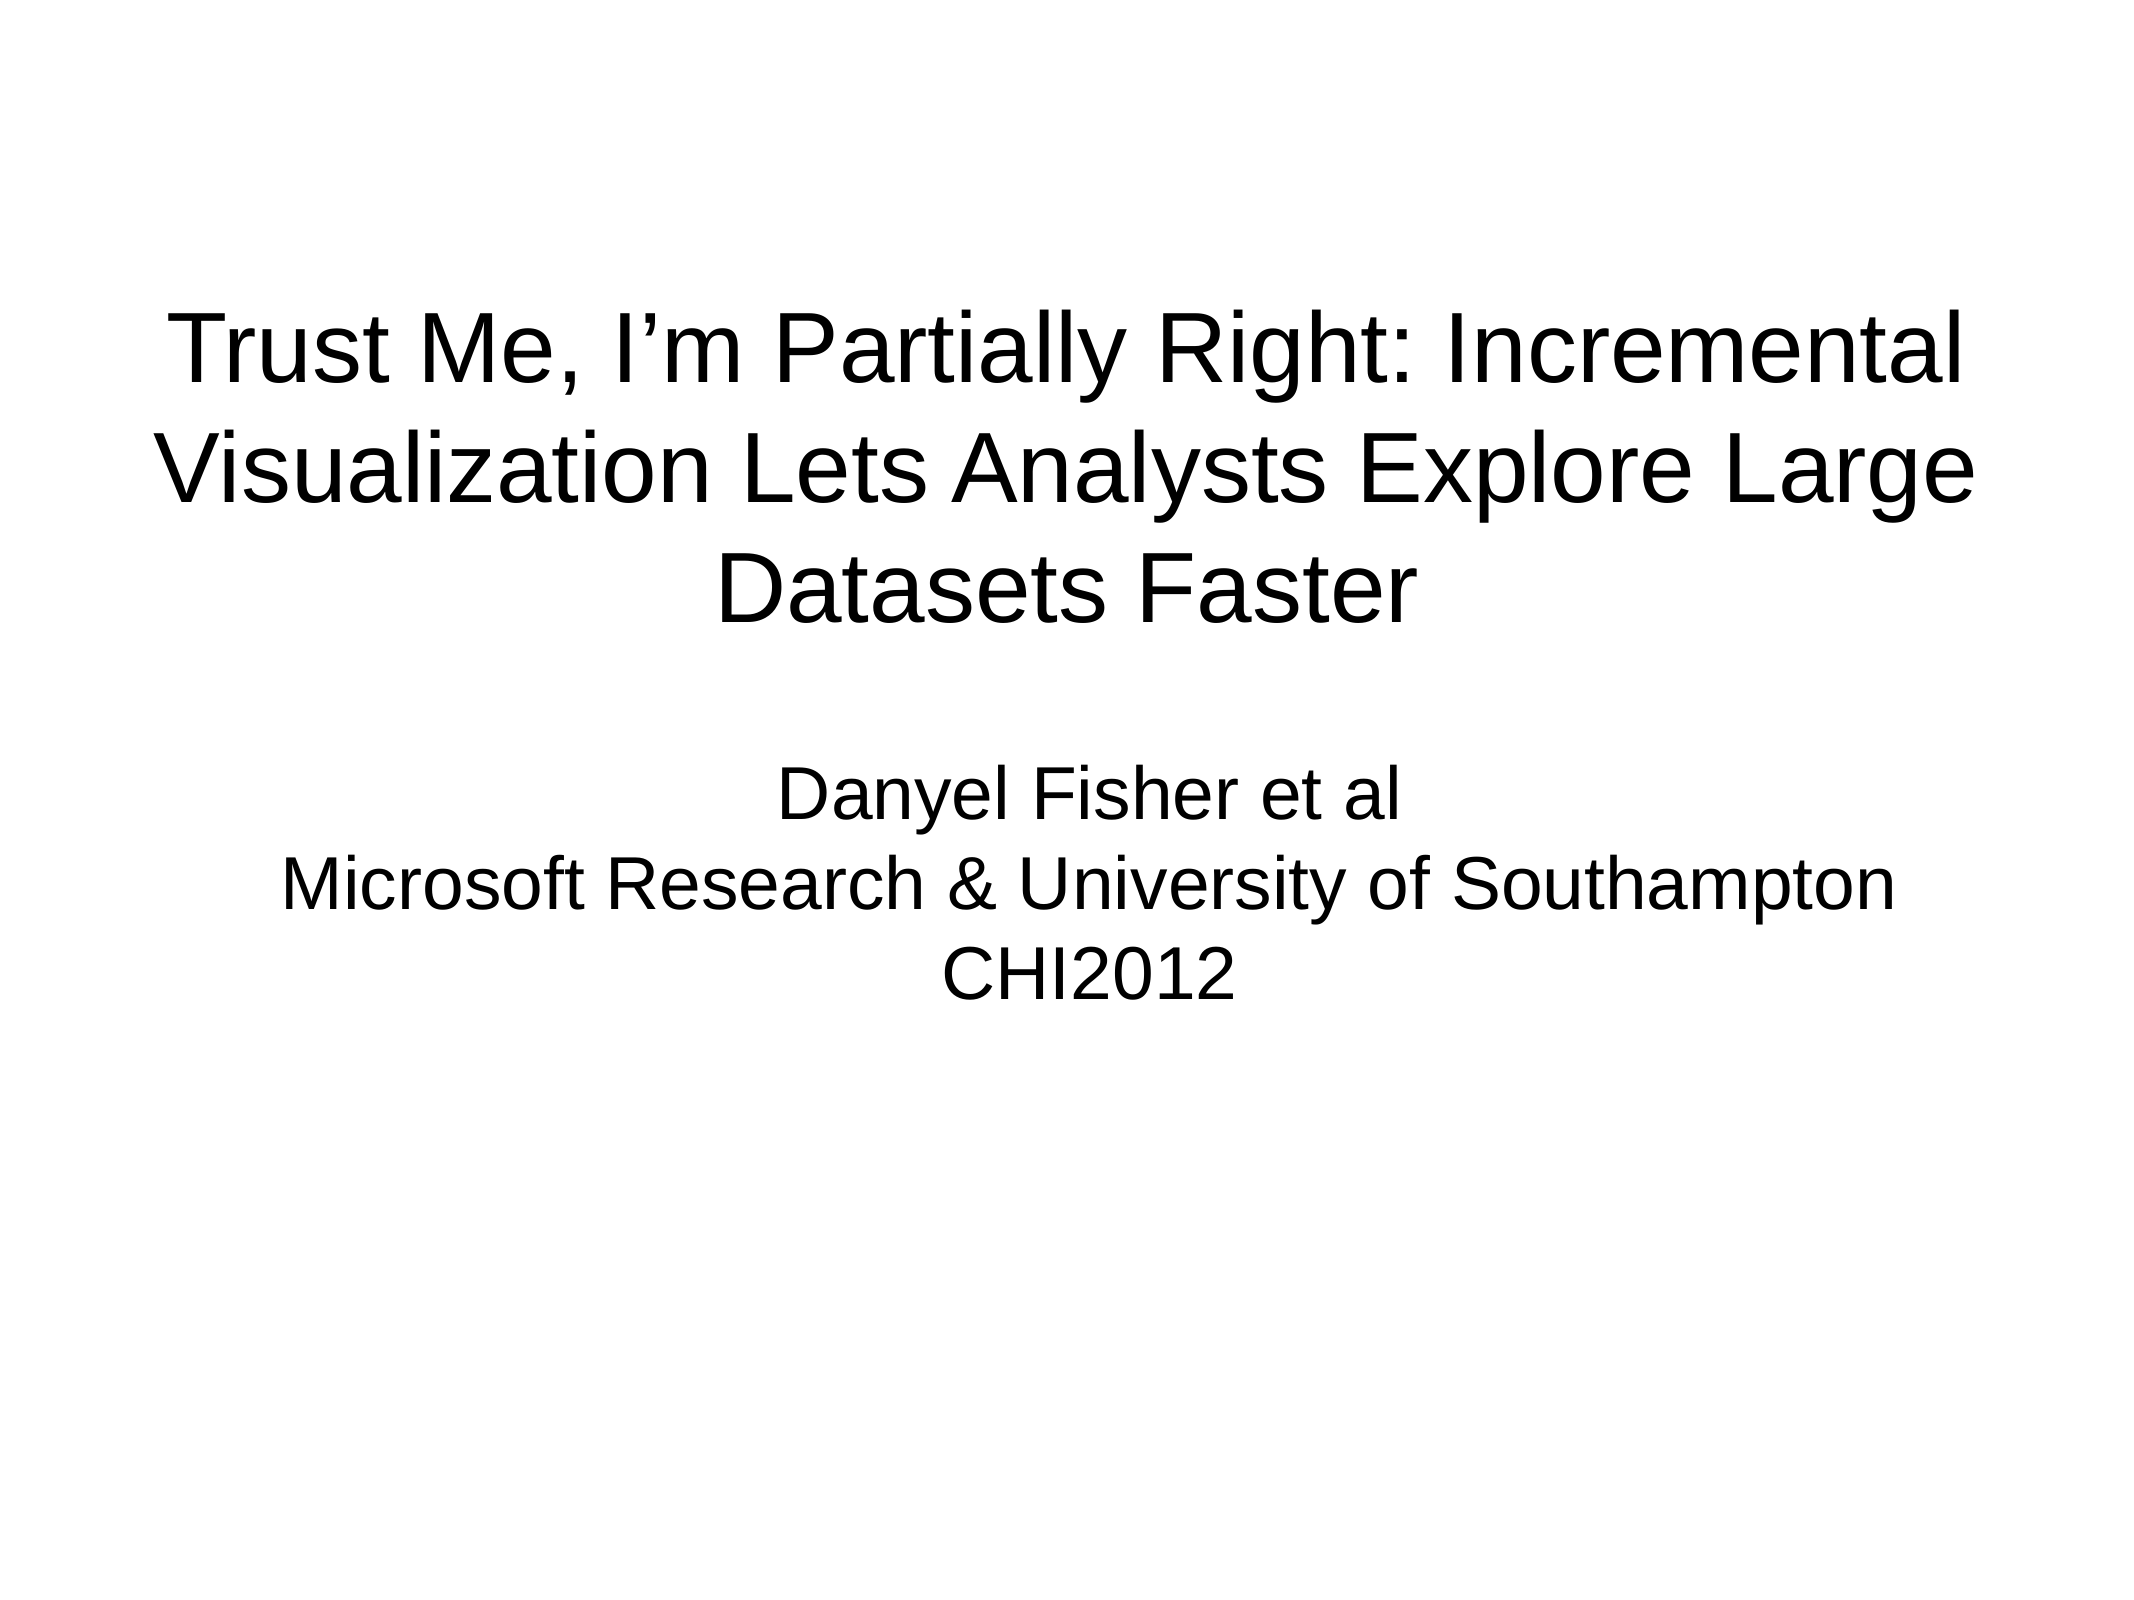

# Trust Me, I’m Partially Right: Incremental Visualization Lets Analysts Explore Large Datasets Faster
Danyel Fisher et al
Microsoft Research & University of Southampton
CHI2012